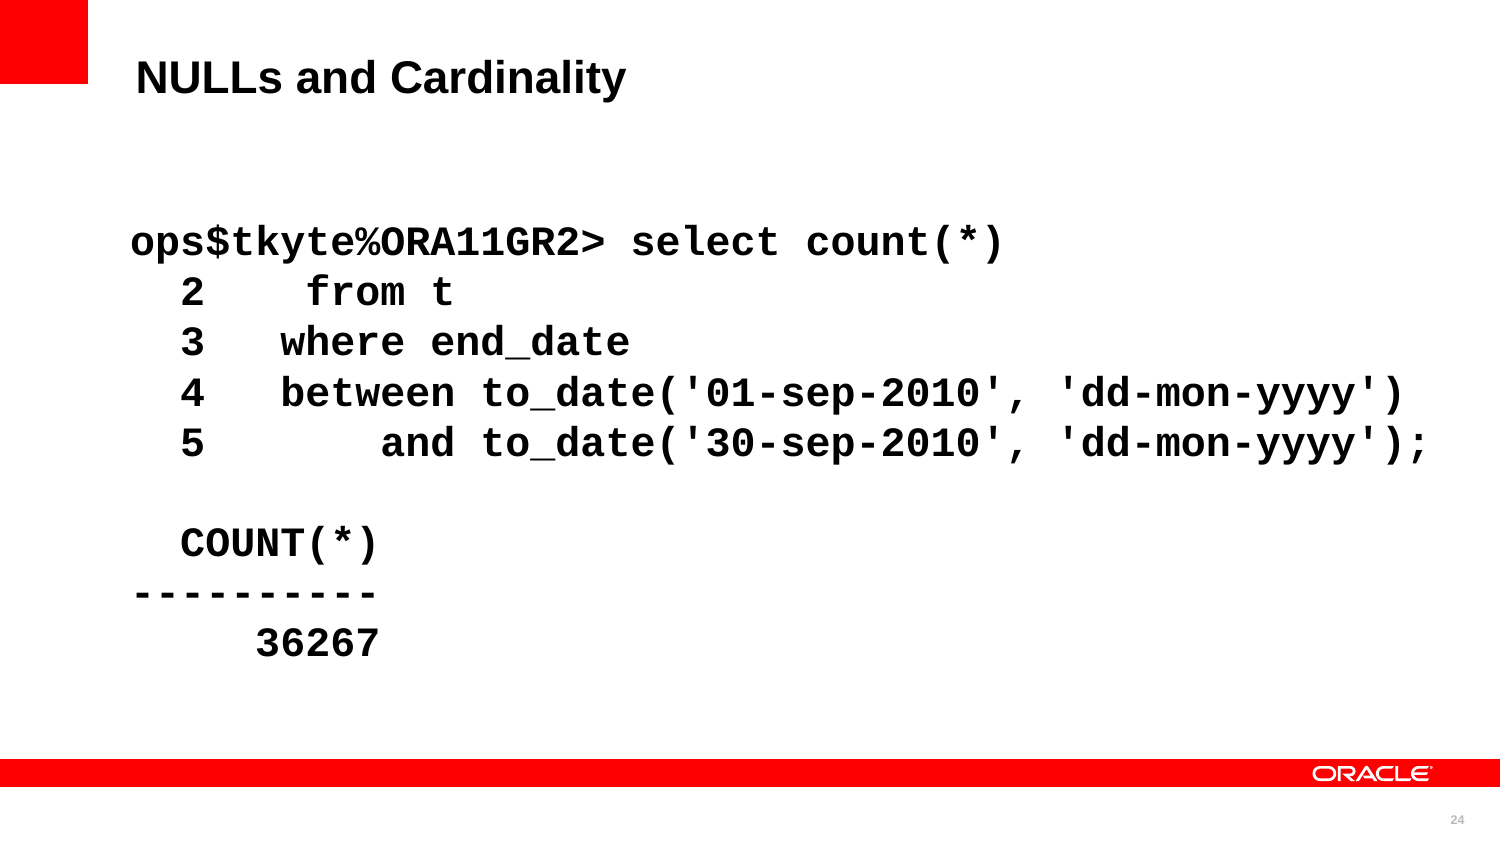

NULLs and Cardinality
ops$tkyte%ORA11GR2> select count(*)
  2    from t
  3   where end_date
  4   between to_date('01-sep-2010', 'dd-mon-yyyy')
  5       and to_date('30-sep-2010', 'dd-mon-yyyy');

  COUNT(*)
----------
     36267